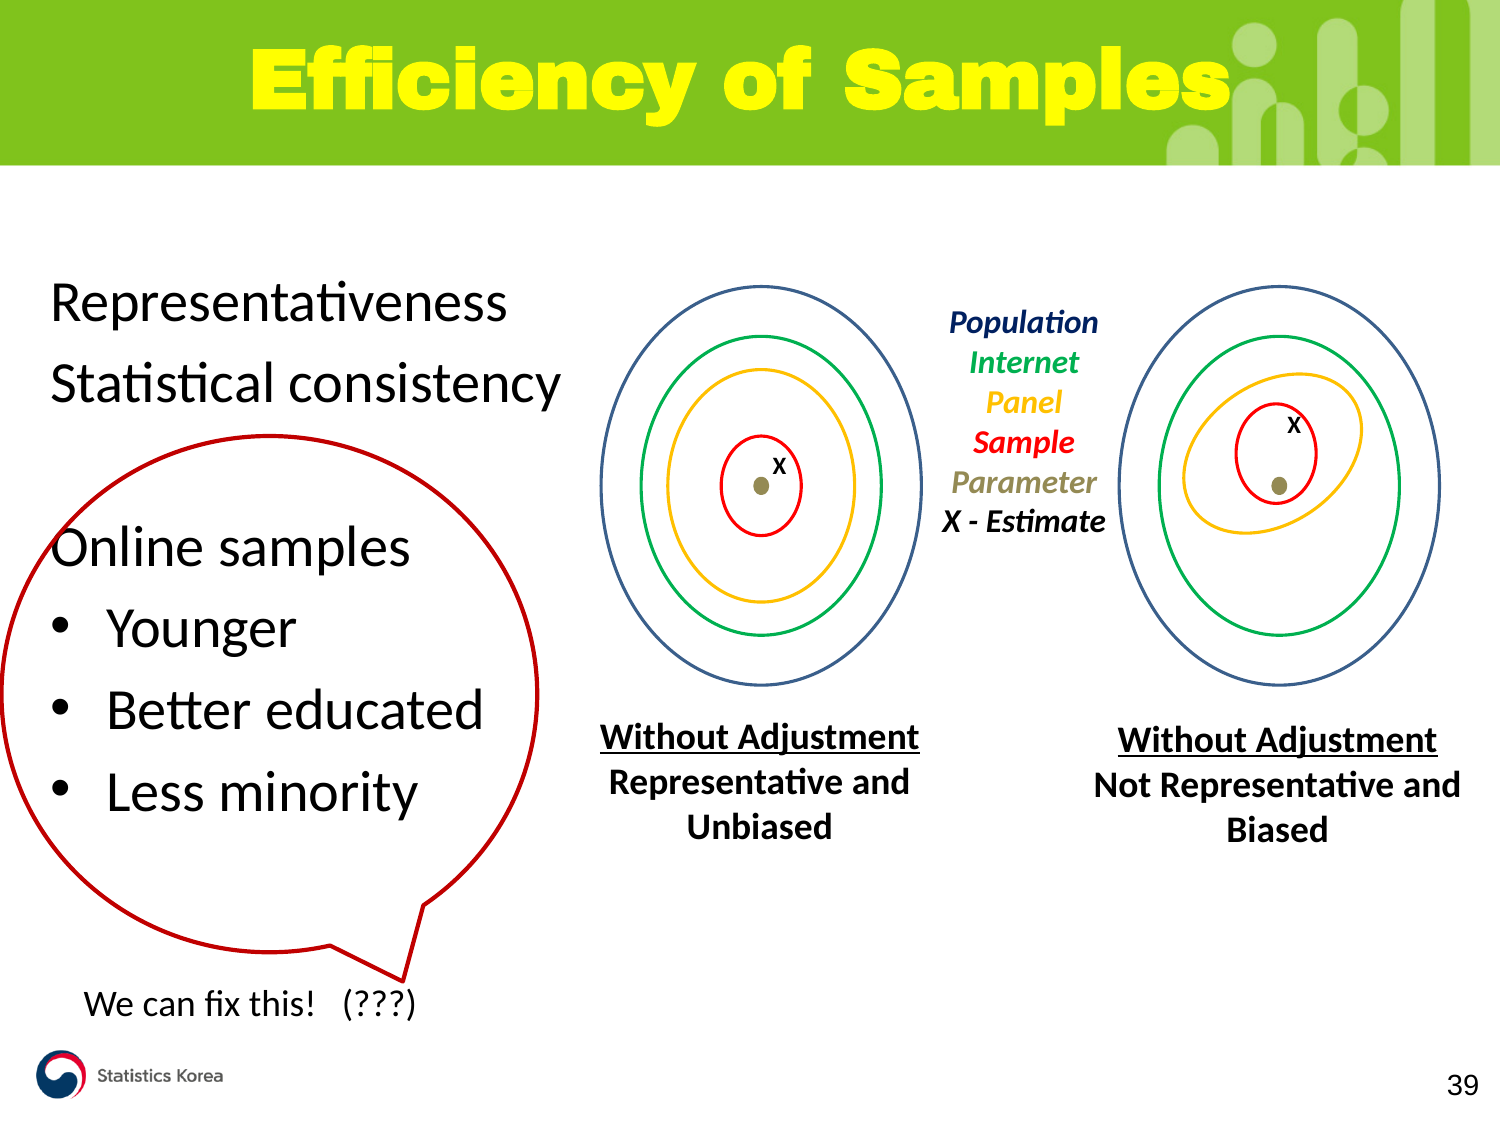

# Efficiency of Samples
Representativeness
Statistical consistency

Online samples
Younger
Better educated
Less minority

Without Adjustment
Representative and
Unbiased

X
Without Adjustment
Not Representative and
Biased
Population
Internet
Panel
Sample
Parameter
X - Estimate
X

We can fix this!   (???)